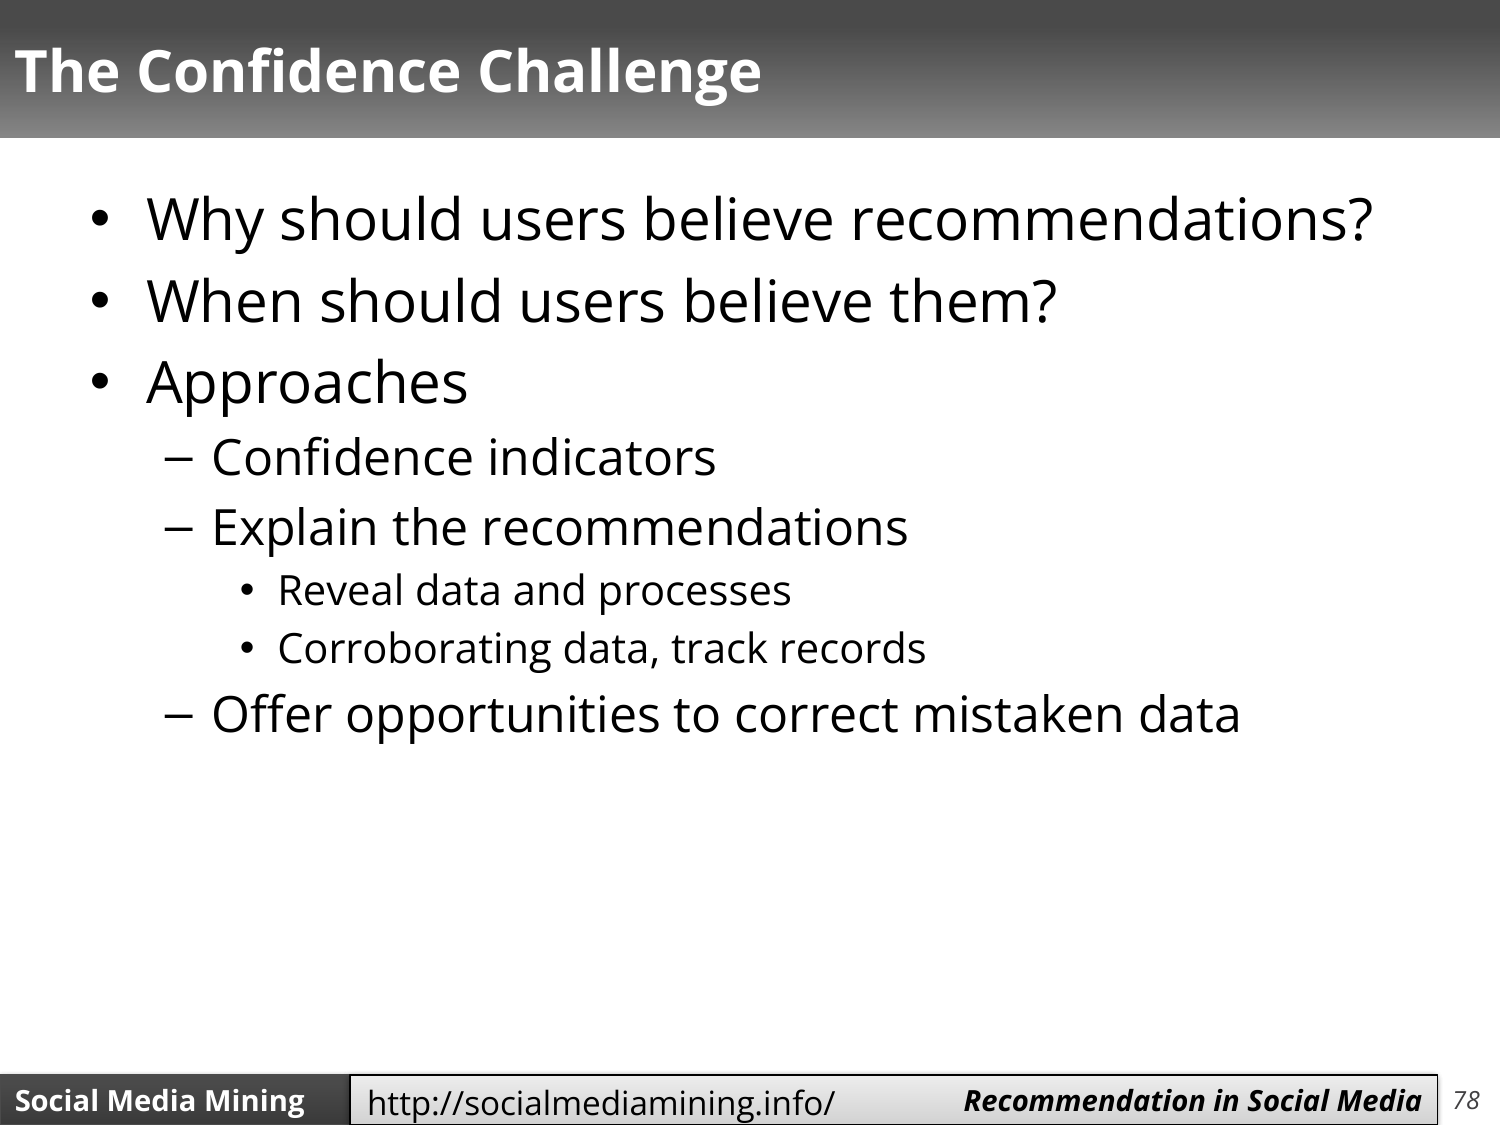

# The Confidence Challenge
Why should users believe recommendations?
When should users believe them?
Approaches
Confidence indicators
Explain the recommendations
Reveal data and processes
Corroborating data, track records
Offer opportunities to correct mistaken data